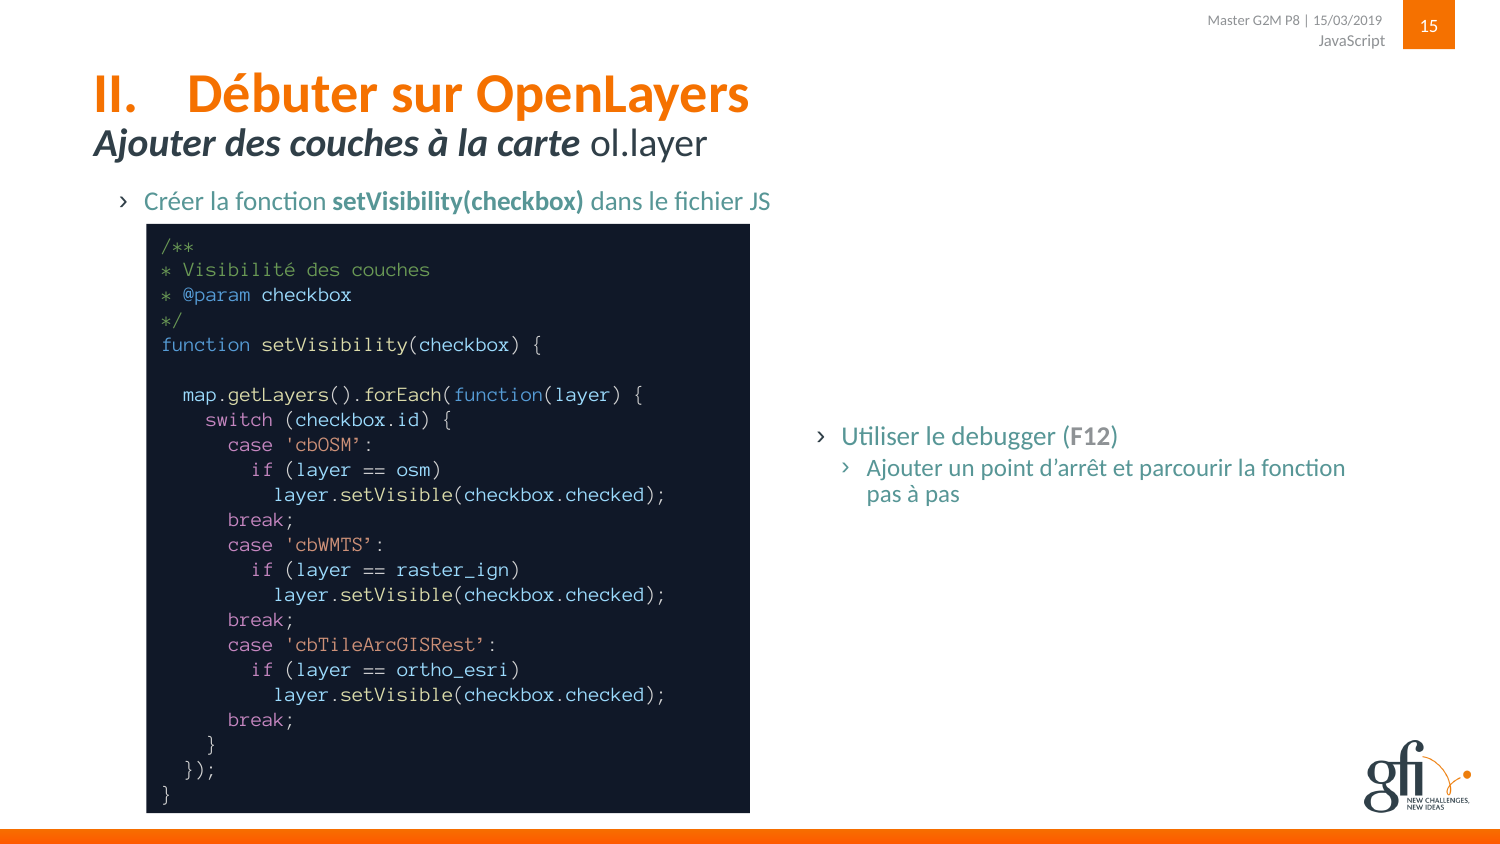

15
JavaScript
Master G2M P8 | 15/03/2019
# Débuter sur OpenLayers
Ajouter des couches à la carte ol.layer
Créer la fonction setVisibility(checkbox) dans le fichier JS

/**
* Visibilité des couches
* @param checkbox
*/
function setVisibility(checkbox) {
  map.getLayers().forEach(function(layer) {
    switch (checkbox.id) {
      case 'cbOSM’:
        if (layer == osm)
          layer.setVisible(checkbox.checked);
      break;
      case 'cbWMTS’:
        if (layer == raster_ign)
          layer.setVisible(checkbox.checked);
      break;
      case 'cbTileArcGISRest’:
        if (layer == ortho_esri)
          layer.setVisible(checkbox.checked);
      break;
    }
  });
}
Utiliser le debugger (F12)
Ajouter un point d’arrêt et parcourir la fonction pas à pas